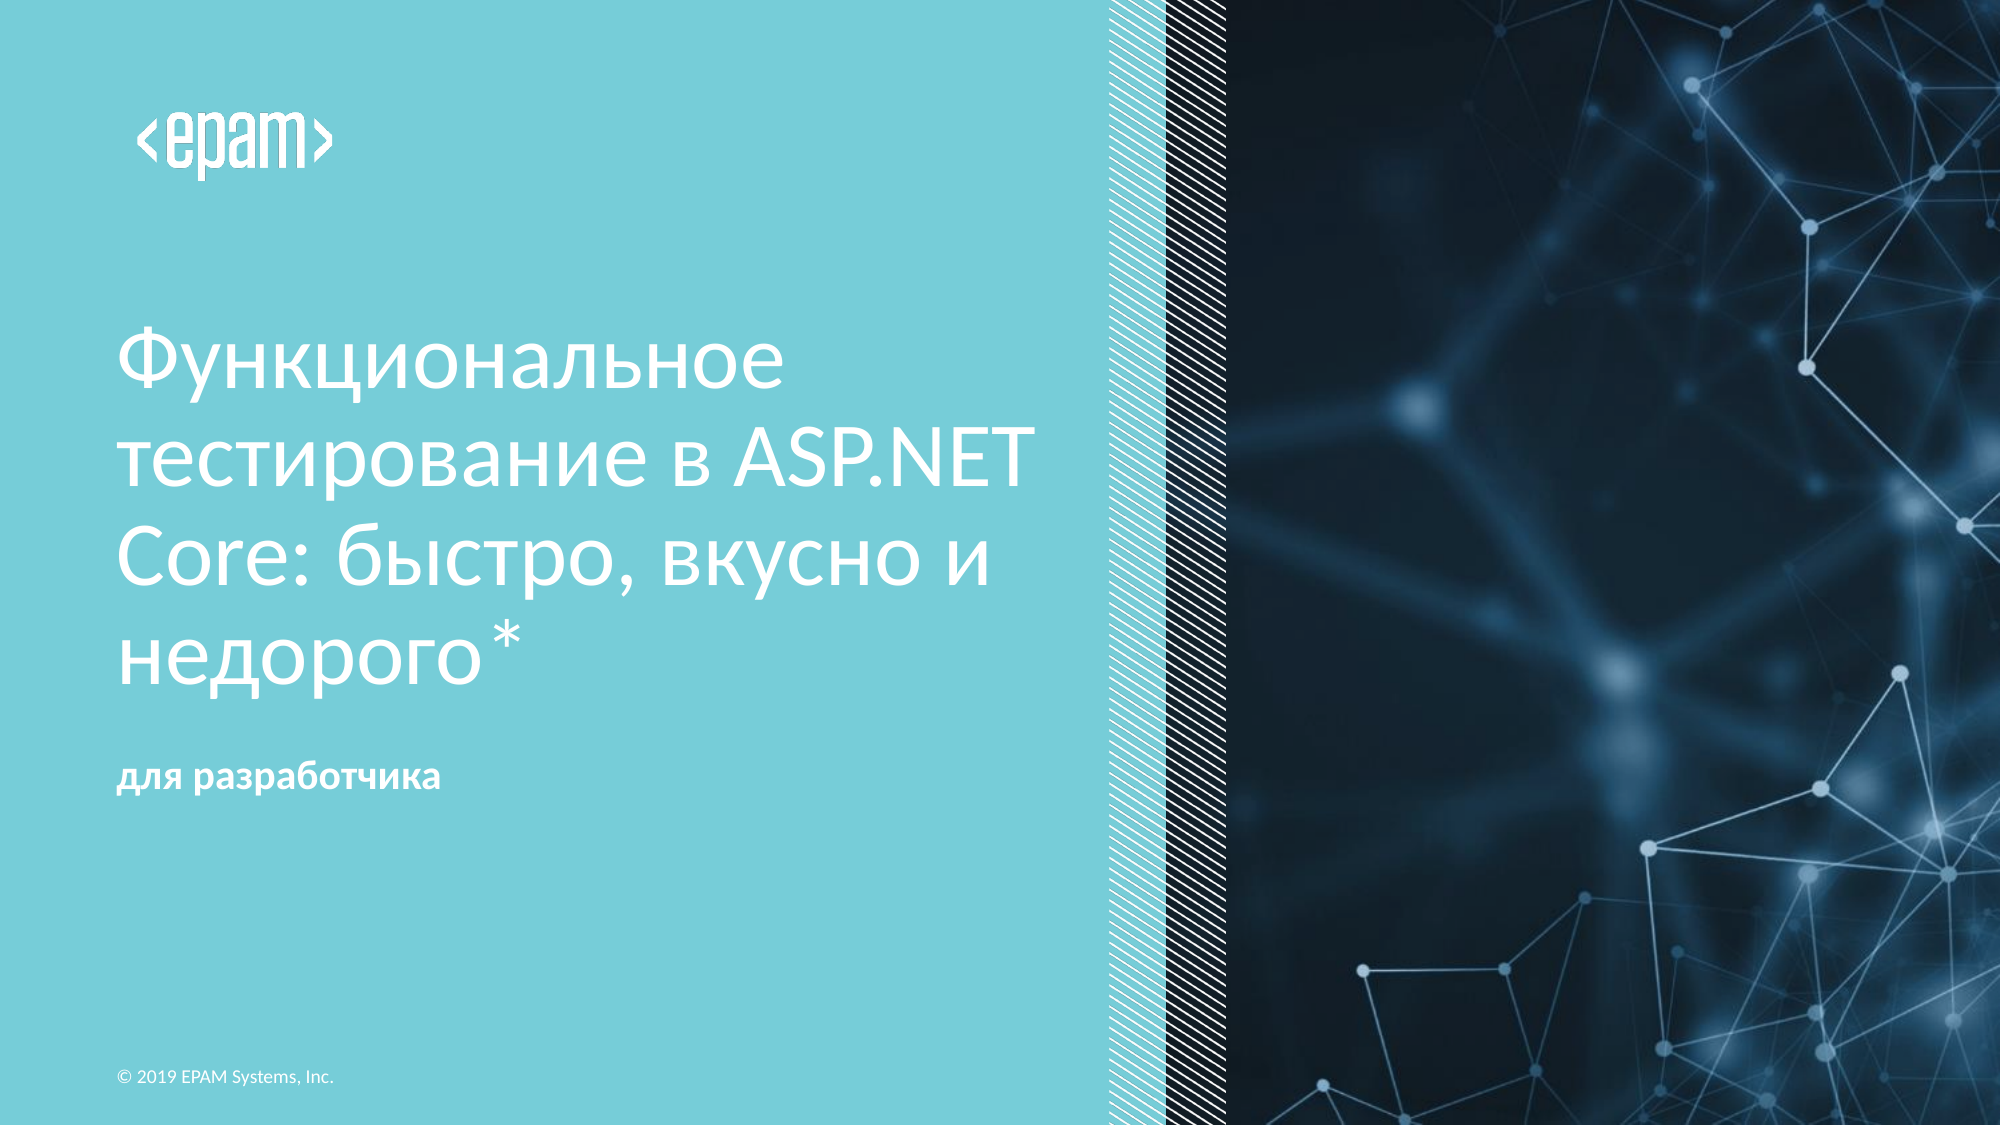

# Функциональное тестирование в ASP.NET Core: быстро, вкусно и недорого*
для разработчика